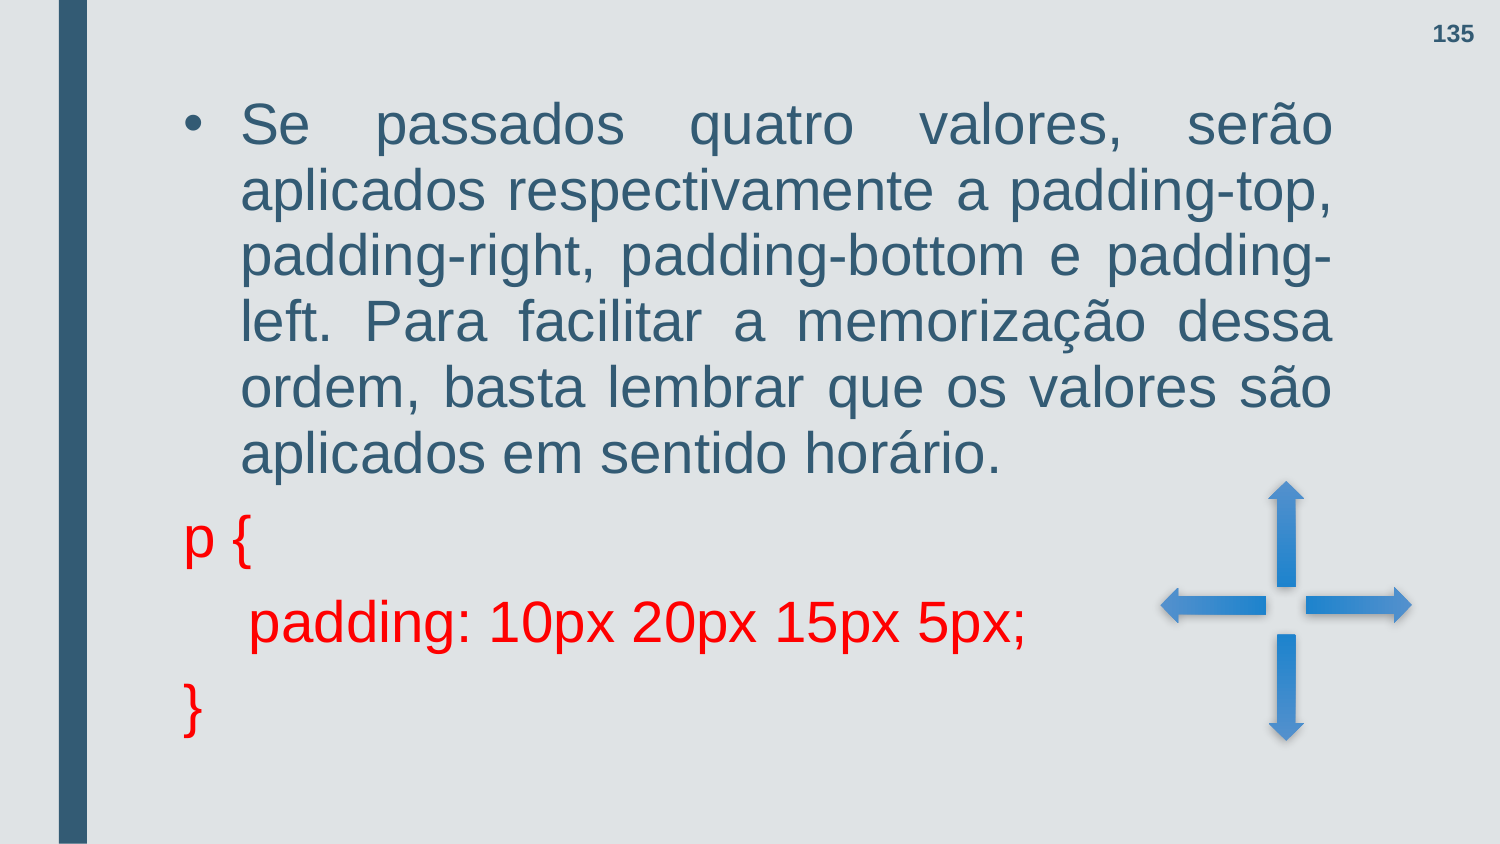

135
Se passados quatro valores, serão aplicados respectivamente a padding-top, padding-right, padding-bottom e padding-left. Para facilitar a memorização dessa ordem, basta lembrar que os valores são aplicados em sentido horário.
p {
    padding: 10px 20px 15px 5px;
}